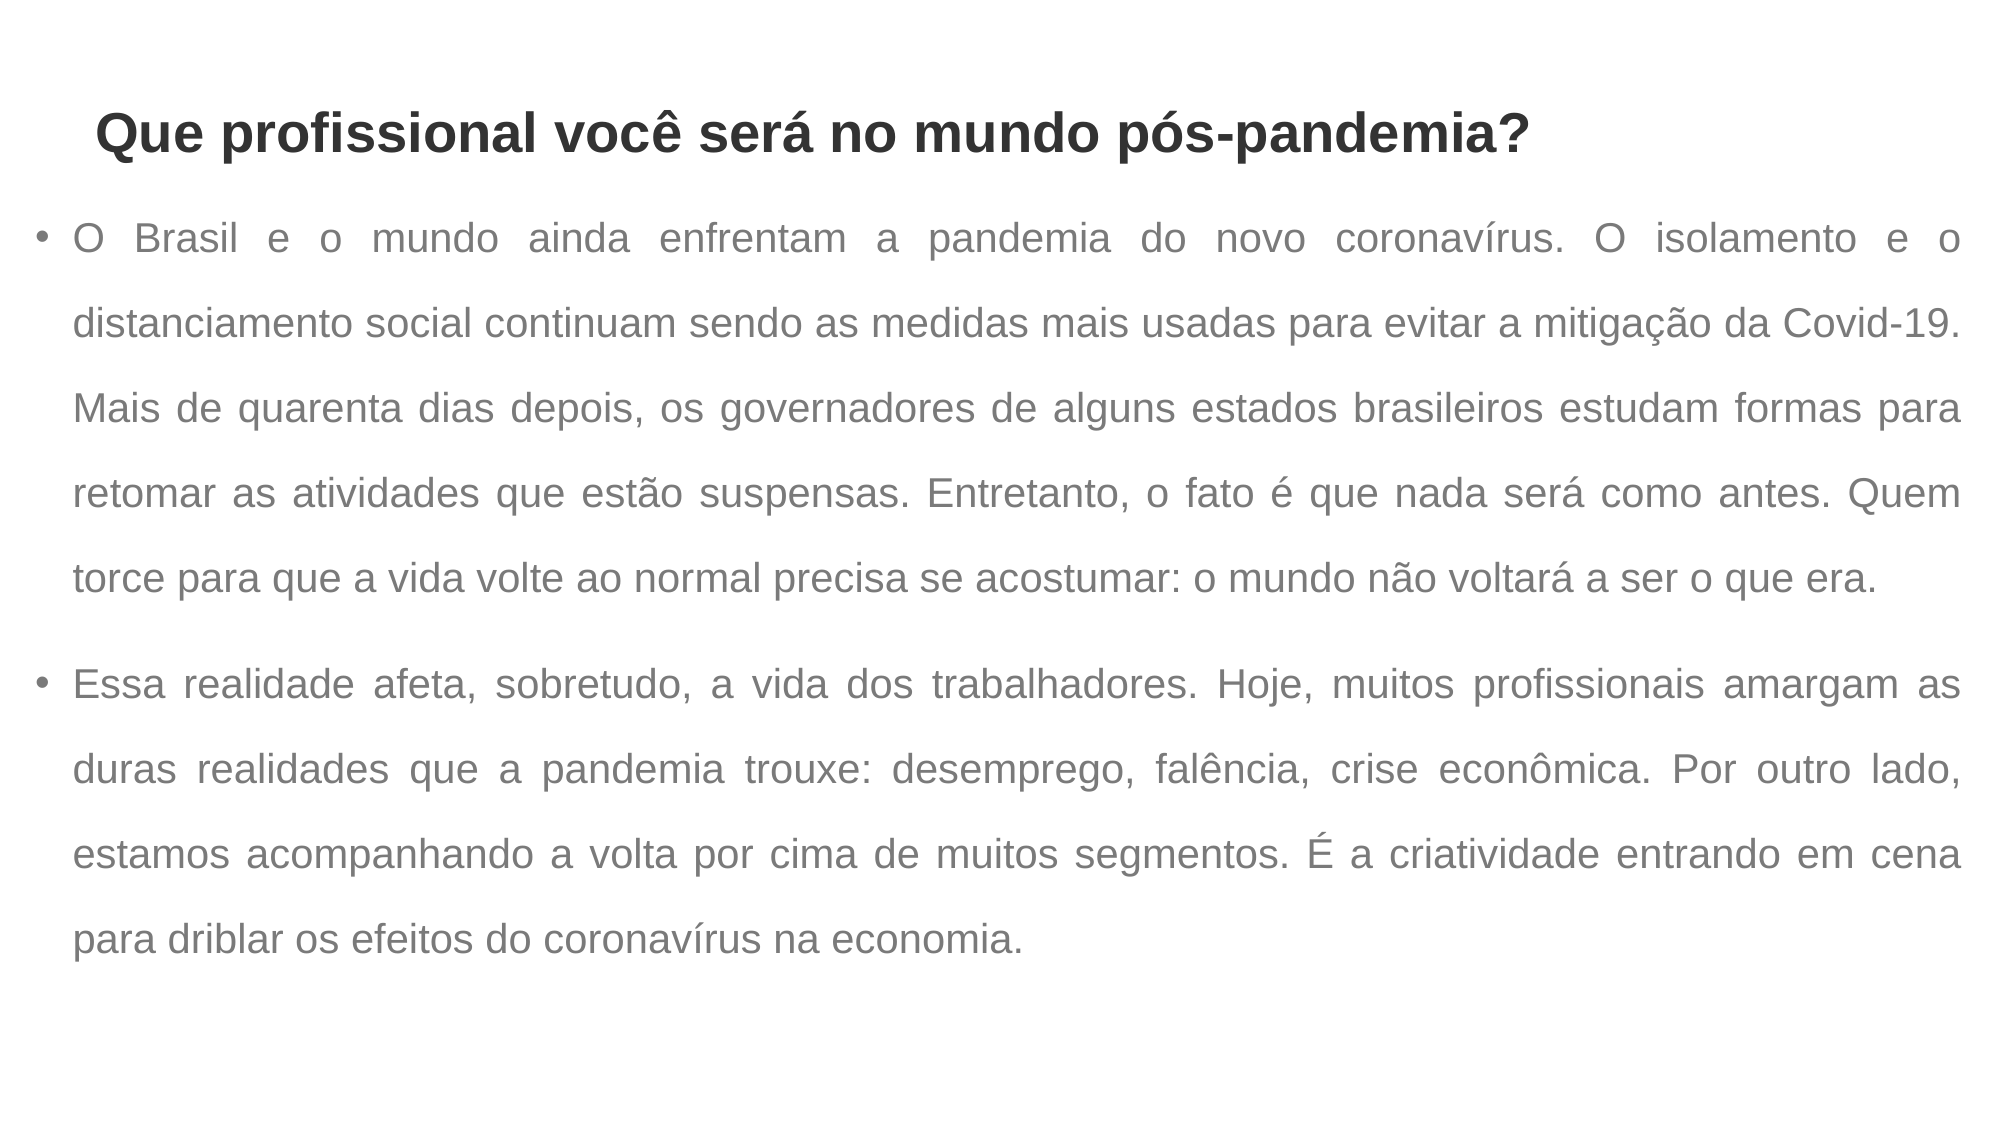

# Que profissional você será no mundo pós-pandemia?
O Brasil e o mundo ainda enfrentam a pandemia do novo coronavírus. O isolamento e o distanciamento social continuam sendo as medidas mais usadas para evitar a mitigação da Covid-19. Mais de quarenta dias depois, os governadores de alguns estados brasileiros estudam formas para retomar as atividades que estão suspensas. Entretanto, o fato é que nada será como antes. Quem torce para que a vida volte ao normal precisa se acostumar: o mundo não voltará a ser o que era.
Essa realidade afeta, sobretudo, a vida dos trabalhadores. Hoje, muitos profissionais amargam as duras realidades que a pandemia trouxe: desemprego, falência, crise econômica. Por outro lado, estamos acompanhando a volta por cima de muitos segmentos. É a criatividade entrando em cena para driblar os efeitos do coronavírus na economia.